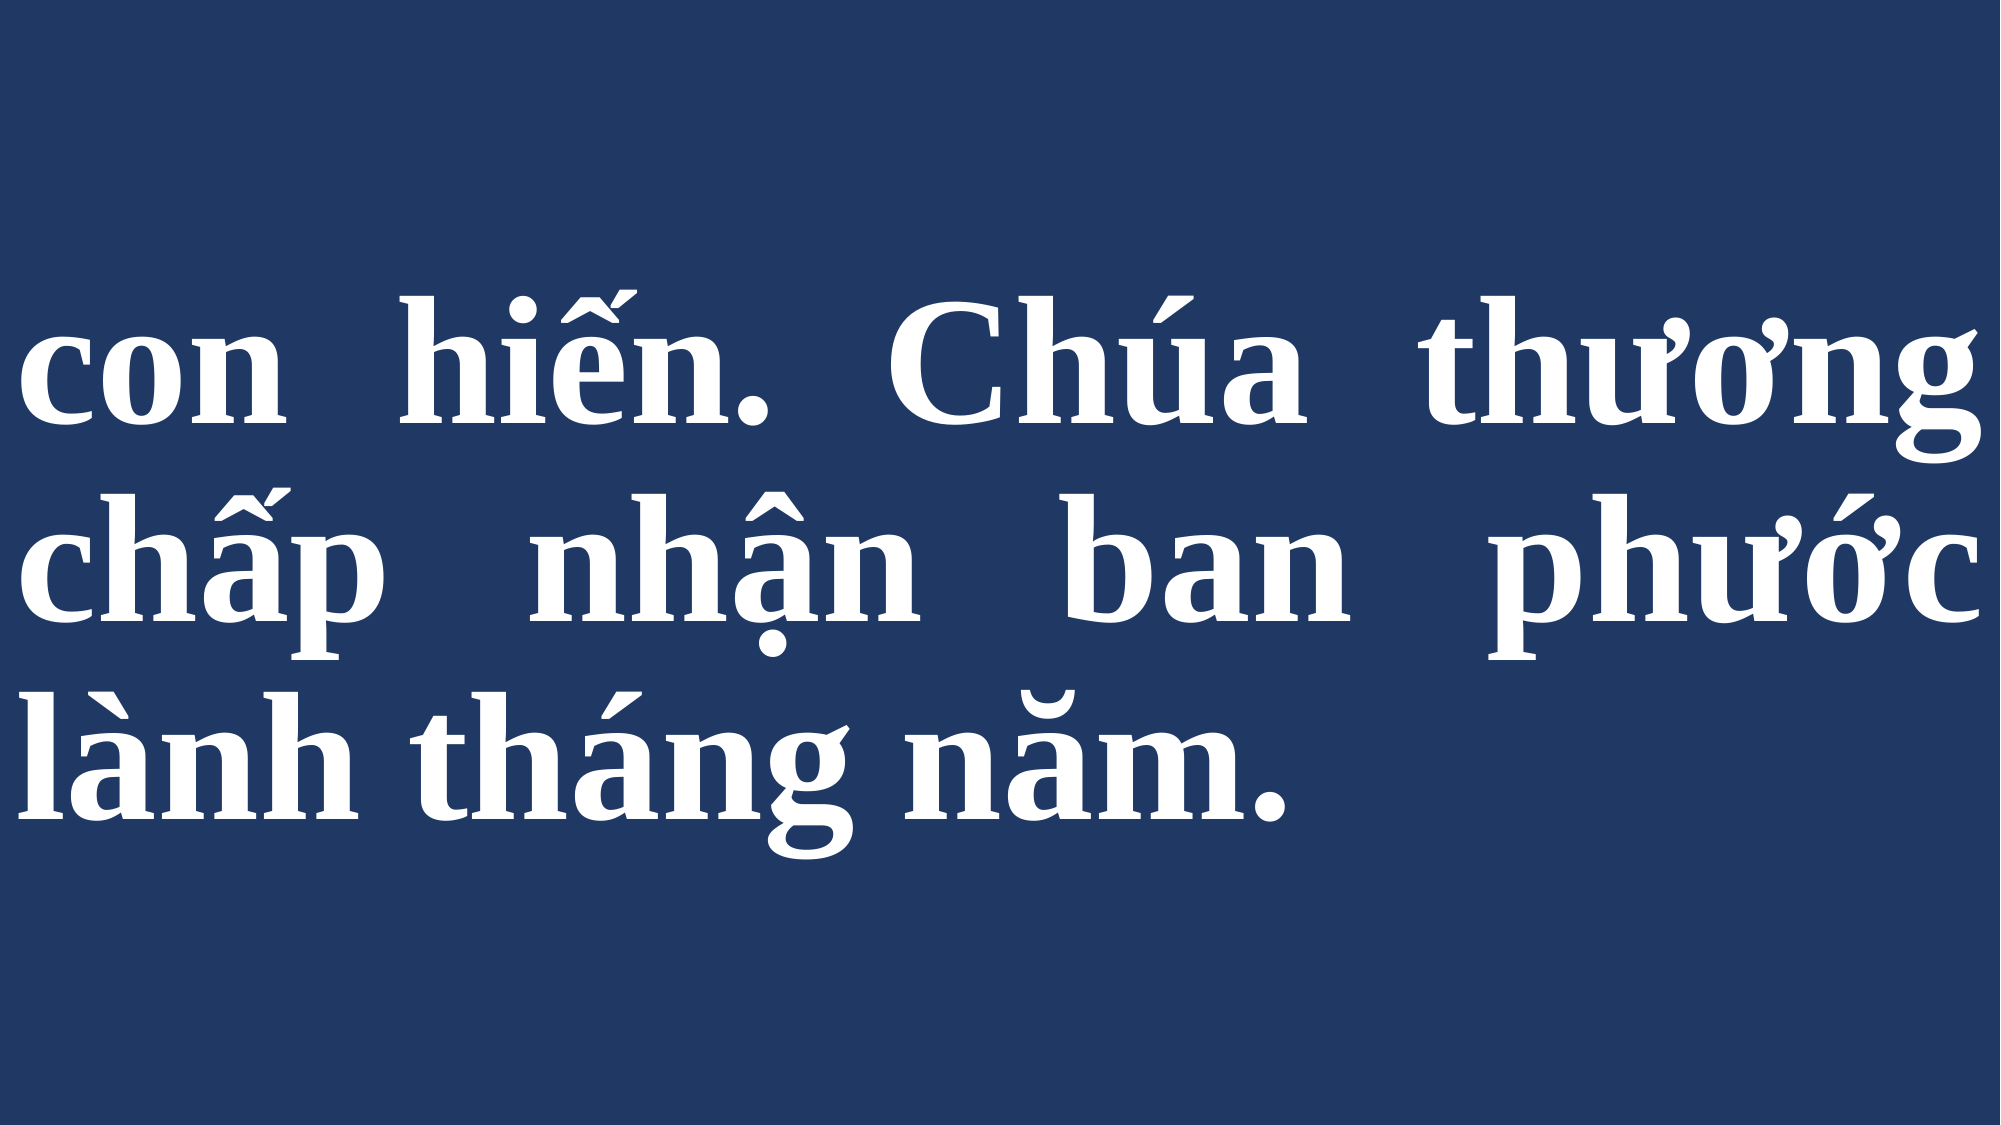

# con hiến. Chúa thương chấp nhận ban phước lành tháng năm.